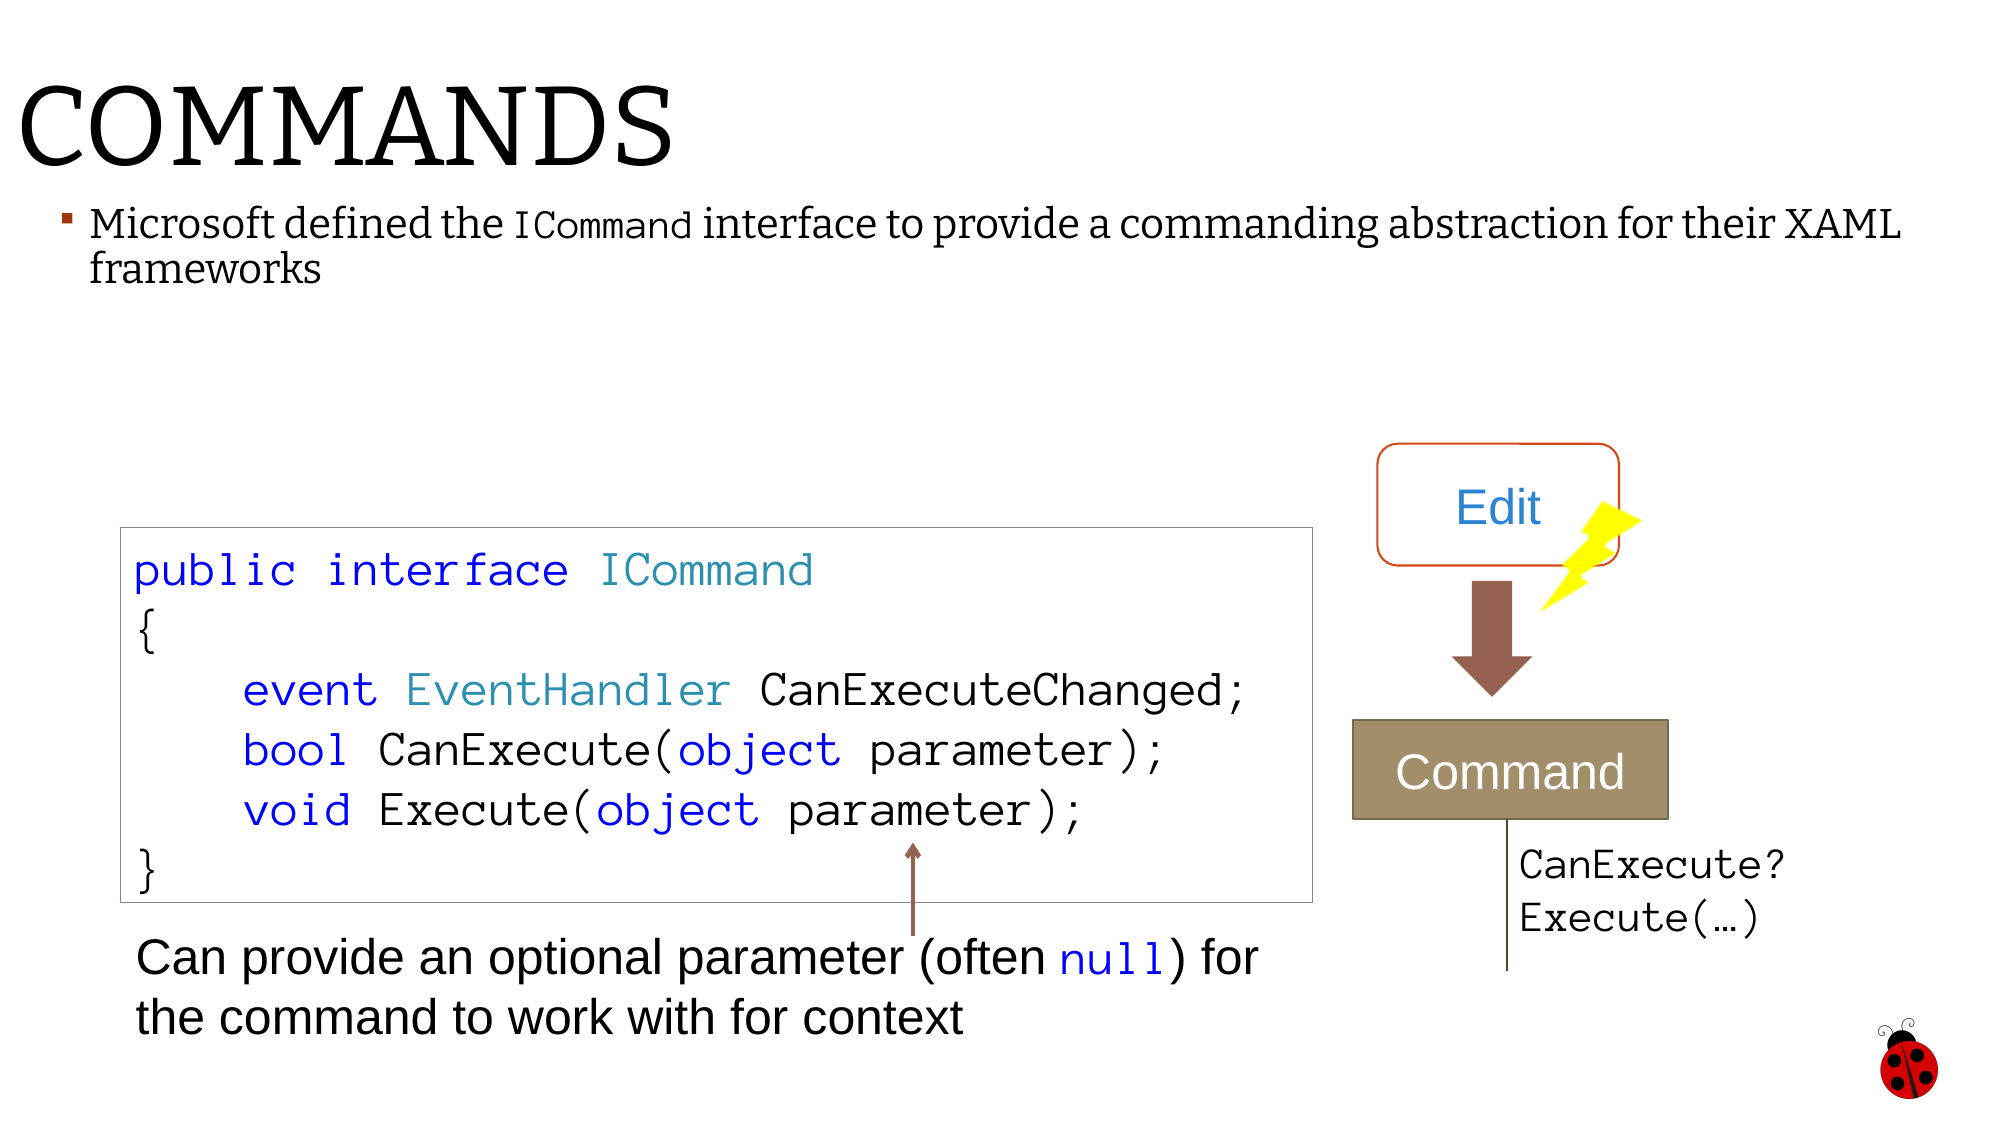

# Commands
Microsoft defined the ICommand interface to provide a commanding abstraction for their XAML frameworks
Edit

Command
CanExecute?
Execute(…)
public interface ICommand
{
    event EventHandler CanExecuteChanged;
    bool CanExecute(object parameter);
    void Execute(object parameter);
}
Can provide an optional parameter (often null) for the command to work with for context